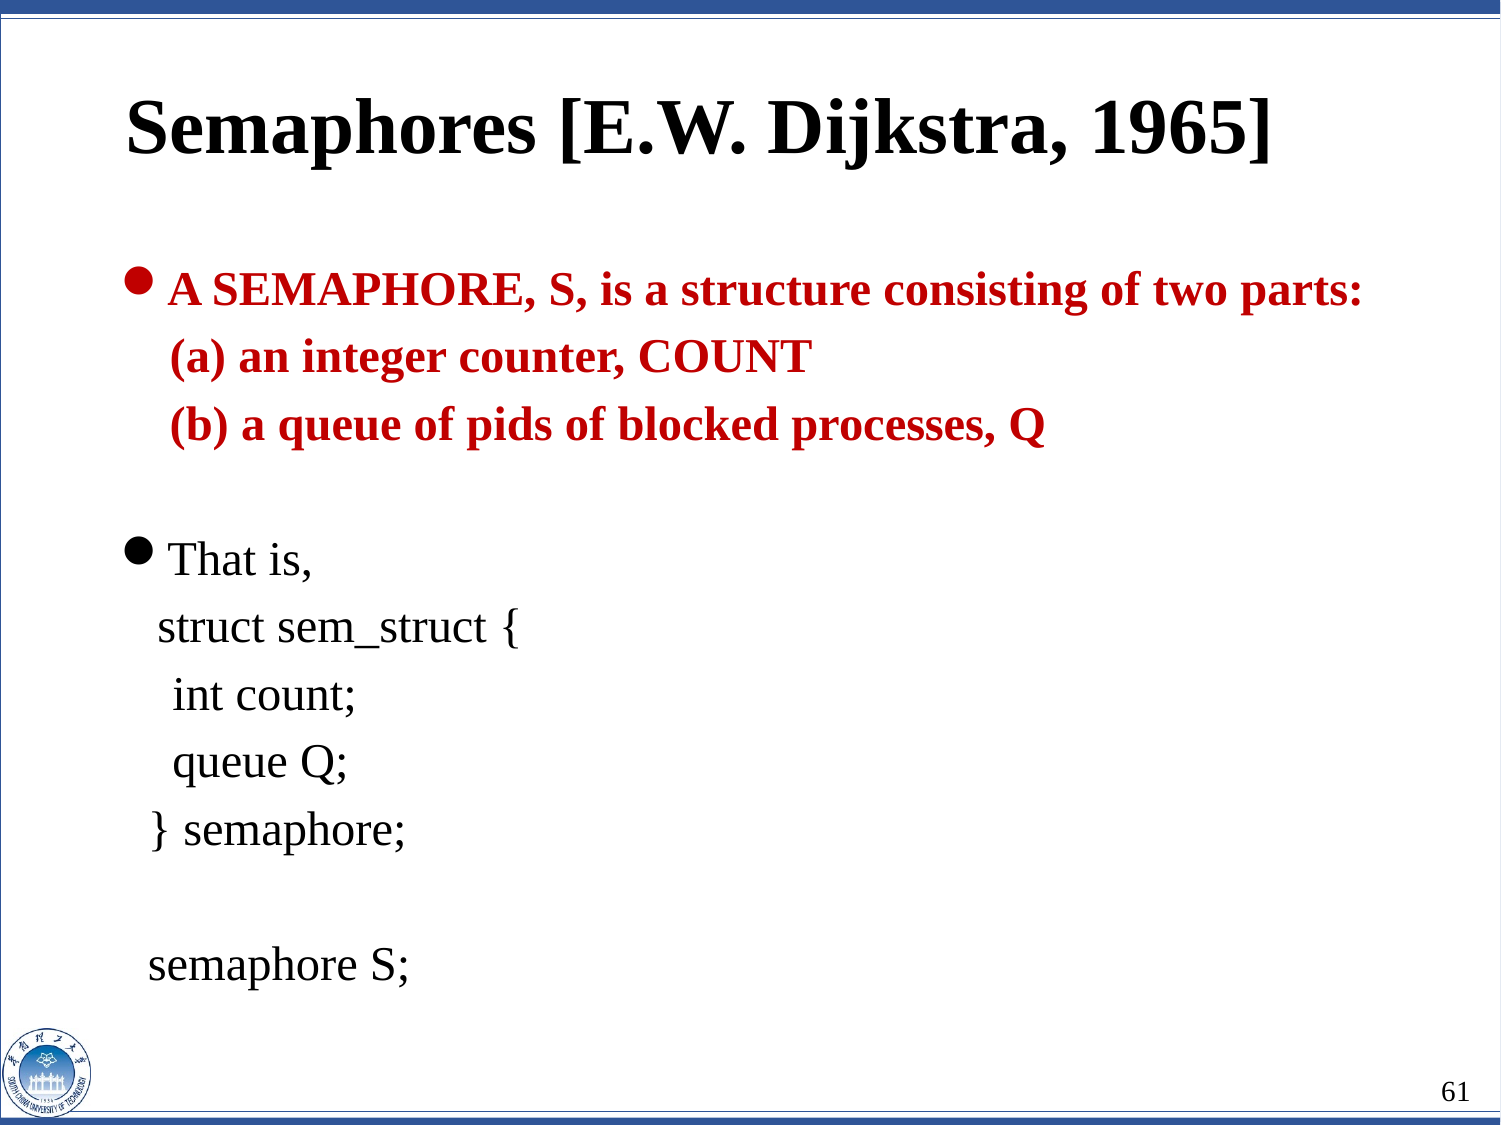

Semaphores [E.W. Dijkstra, 1965]
A SEMAPHORE, S, is a structure consisting of two parts:
    (a) an integer counter, COUNT
    (b) a queue of pids of blocked processes, Q

That is,
   struct sem_struct {
	  int count;
	  queue Q;
	} semaphore;

	semaphore S;
61